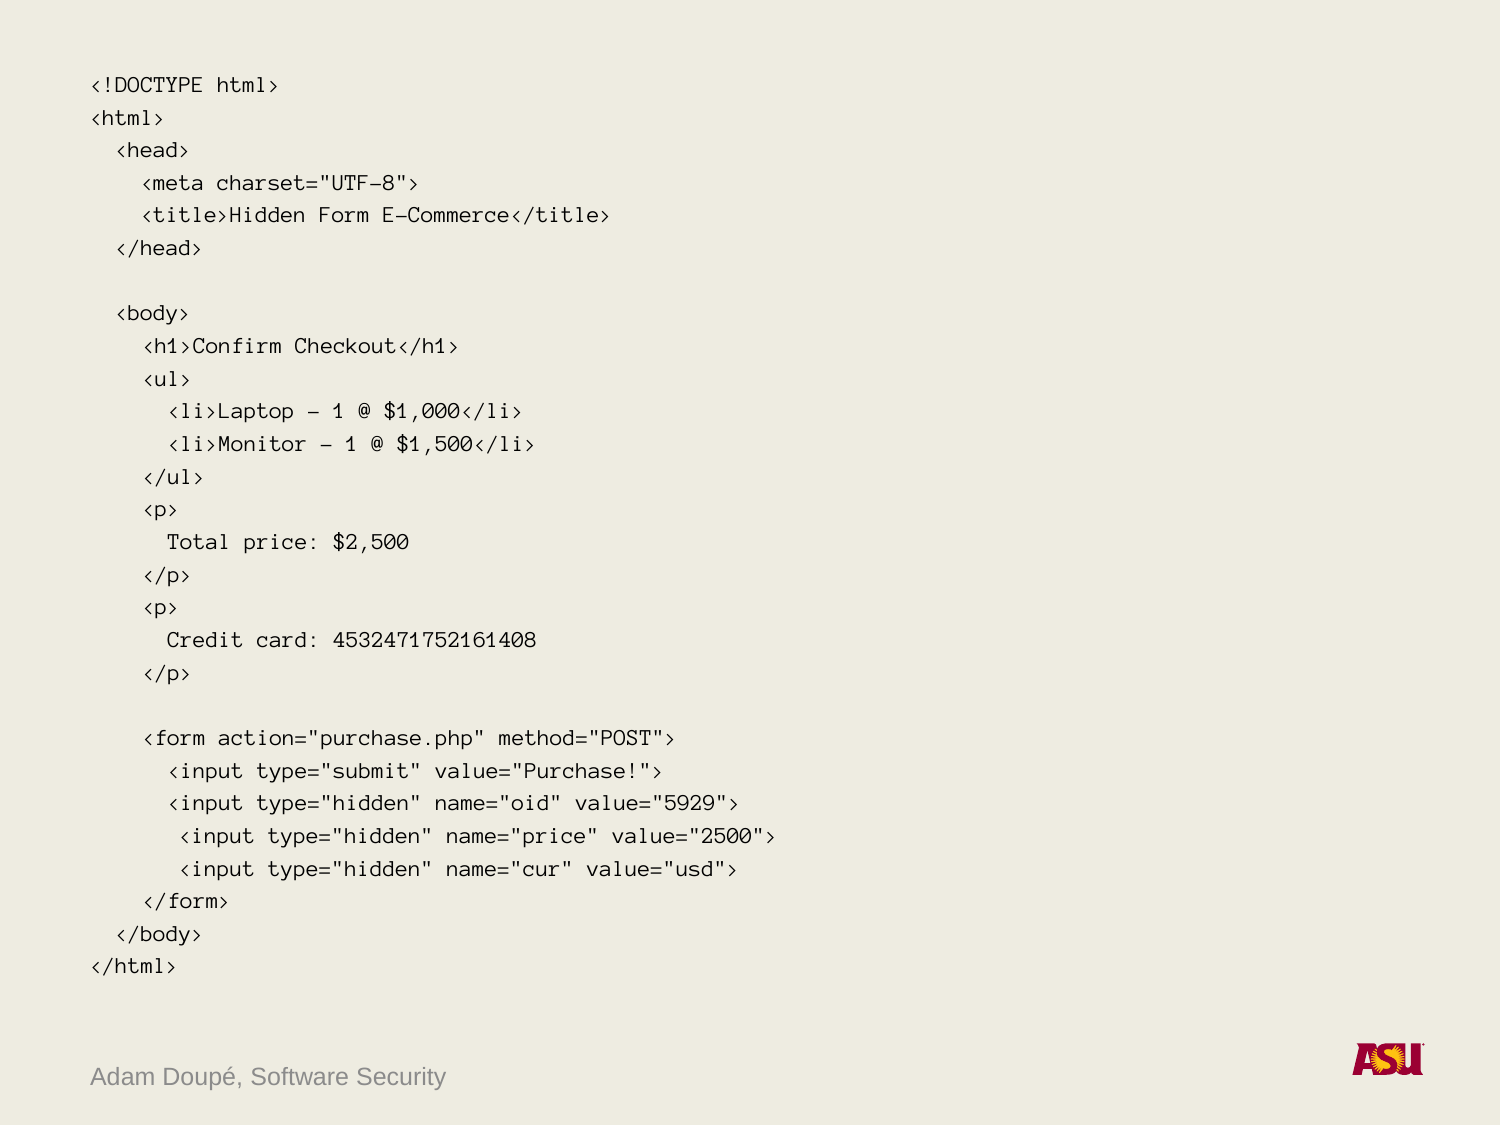

<!DOCTYPE html>
<html>
  <head>
    <meta charset="UTF-8">
    <title>Hidden Form E-Commerce</title>
  </head>

  <body>
	<h1>Confirm Checkout</h1>
	<ul>
	  <li>Laptop - 1 @ $1,000</li>
	  <li>Monitor - 1 @ $1,500</li>
	</ul>
	<p>
	  Total price: $2,500
	</p>
	<p>
	  Credit card: 4532471752161408
	</p>

	<form action="purchase.php" method="POST">
	  <input type="submit" value="Purchase!">
	  <input type="hidden" name="oid" value="5929">
       <input type="hidden" name="price" value="2500">
       <input type="hidden" name="cur" value="usd">
	</form>
  </body>
</html>